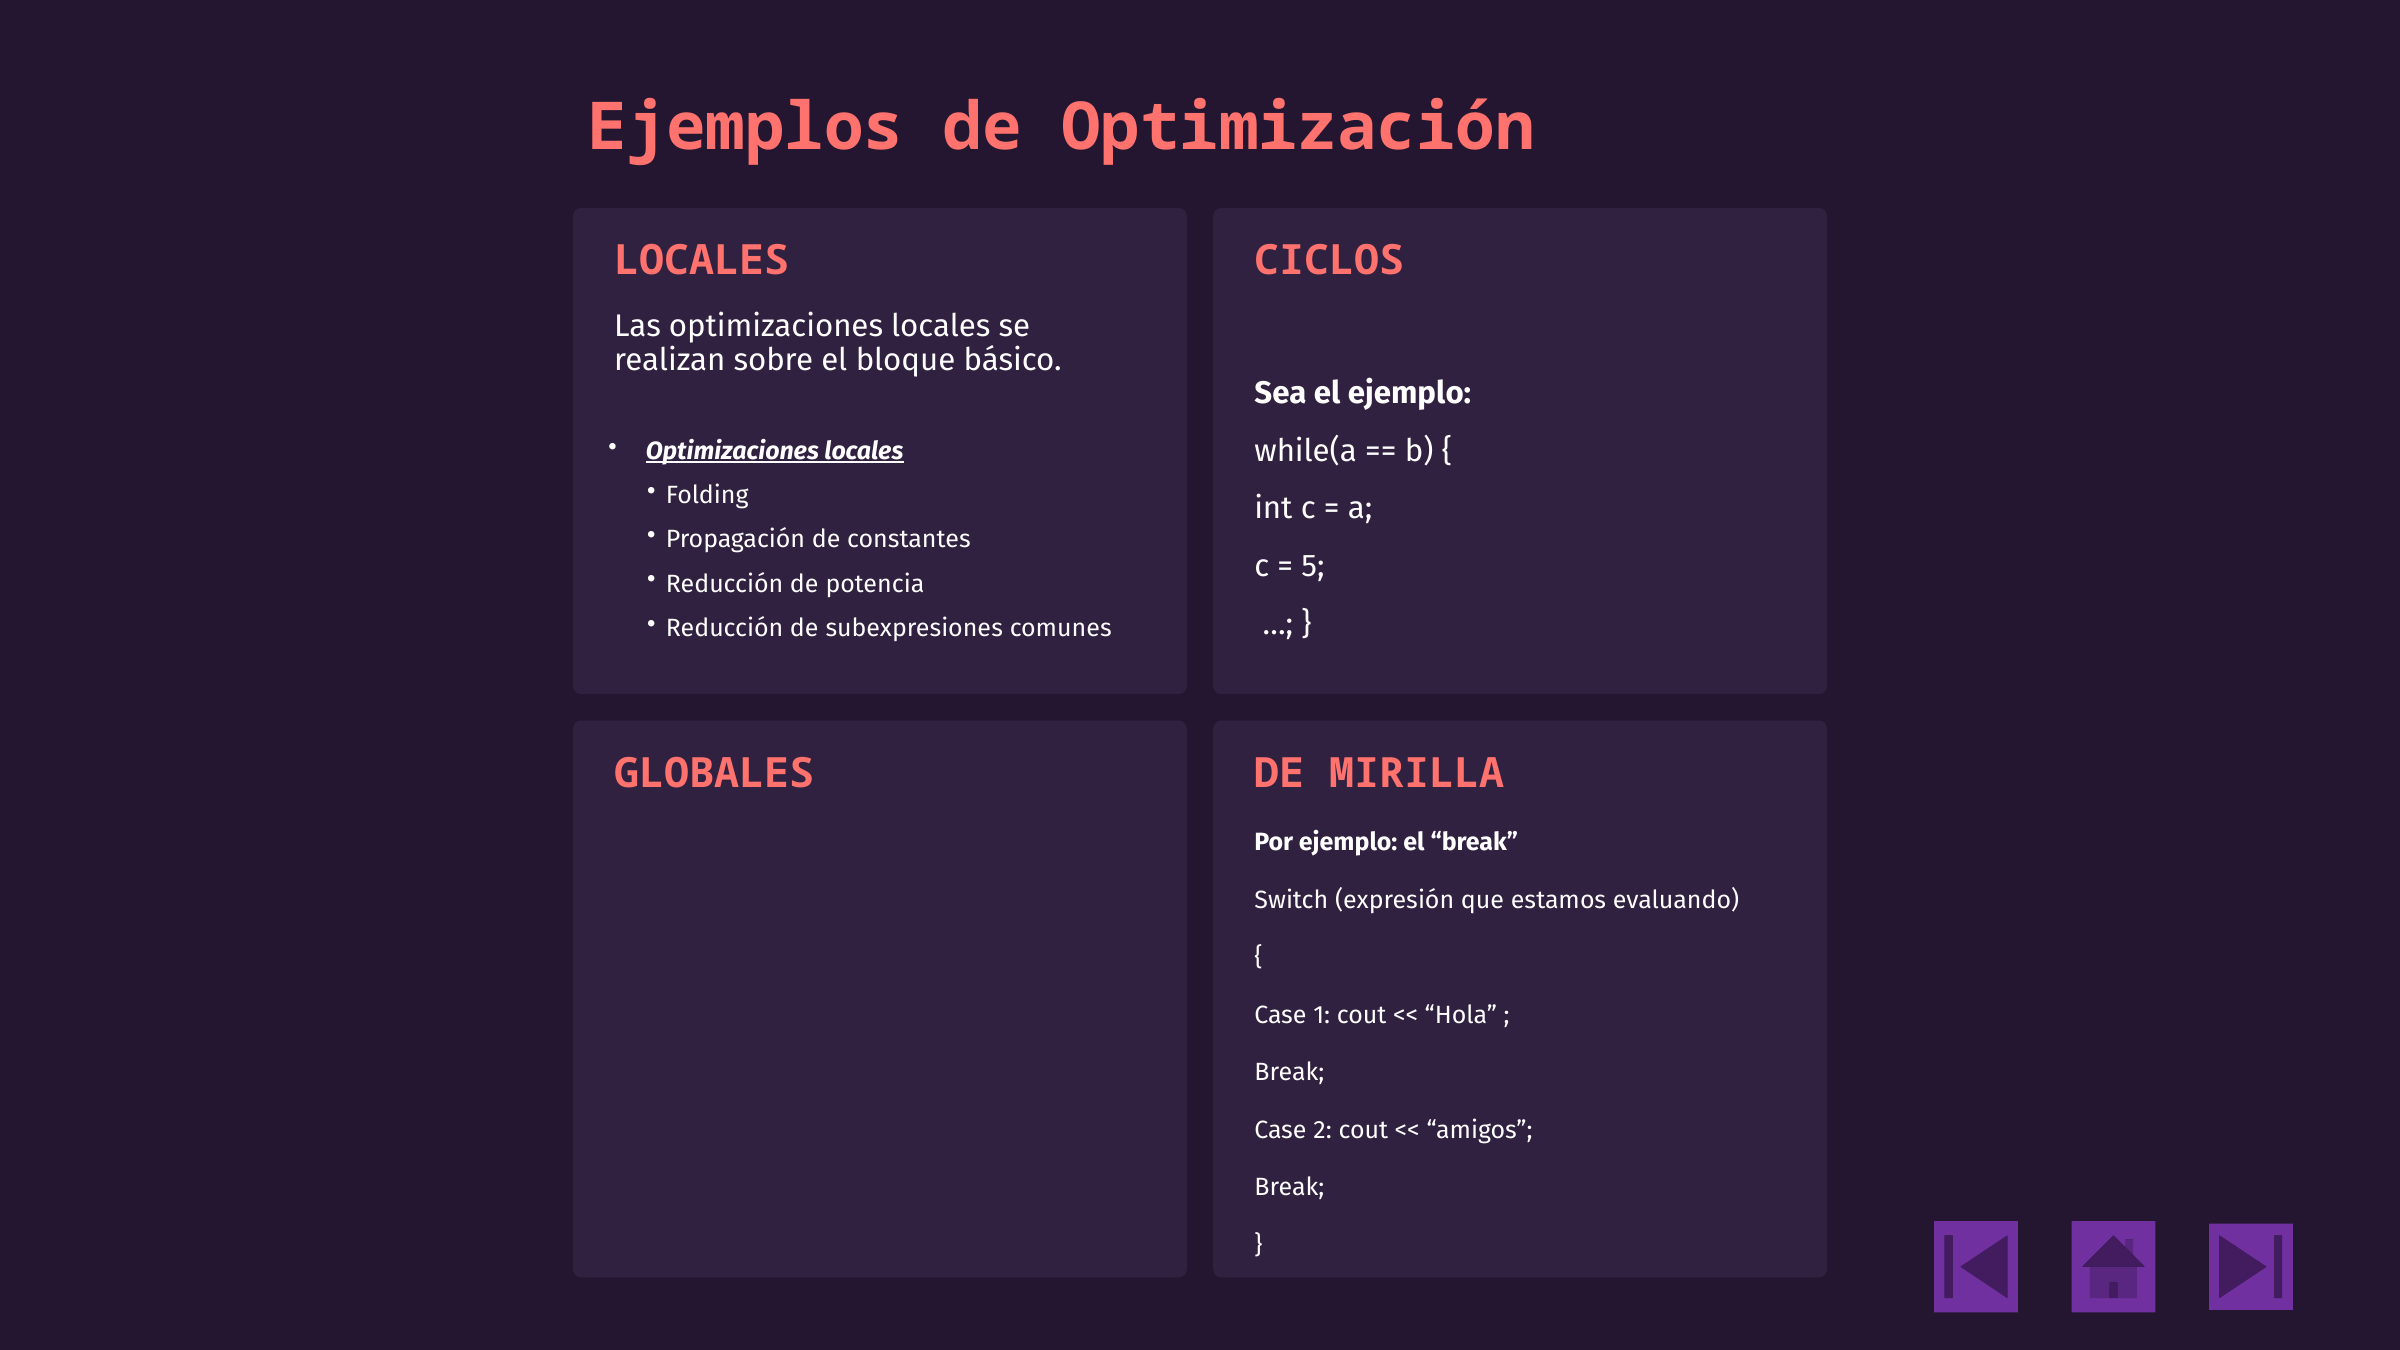

Ejemplos de Optimización

LOCALES
CICLOS
Las optimizaciones locales se realizan sobre el bloque básico.
Sea el ejemplo:
while(a == b) {
int c = a;
c = 5;
 …; }
Optimizaciones locales
Folding
Propagación de constantes
Reducción de potencia
Reducción de subexpresiones comunes

Por ejemplo: el “break”
Switch (expresión que estamos evaluando)
{
Case 1: cout << “Hola” ;
Break;
Case 2: cout << “amigos”;
Break;
}
GLOBALES
DE MIRILLA